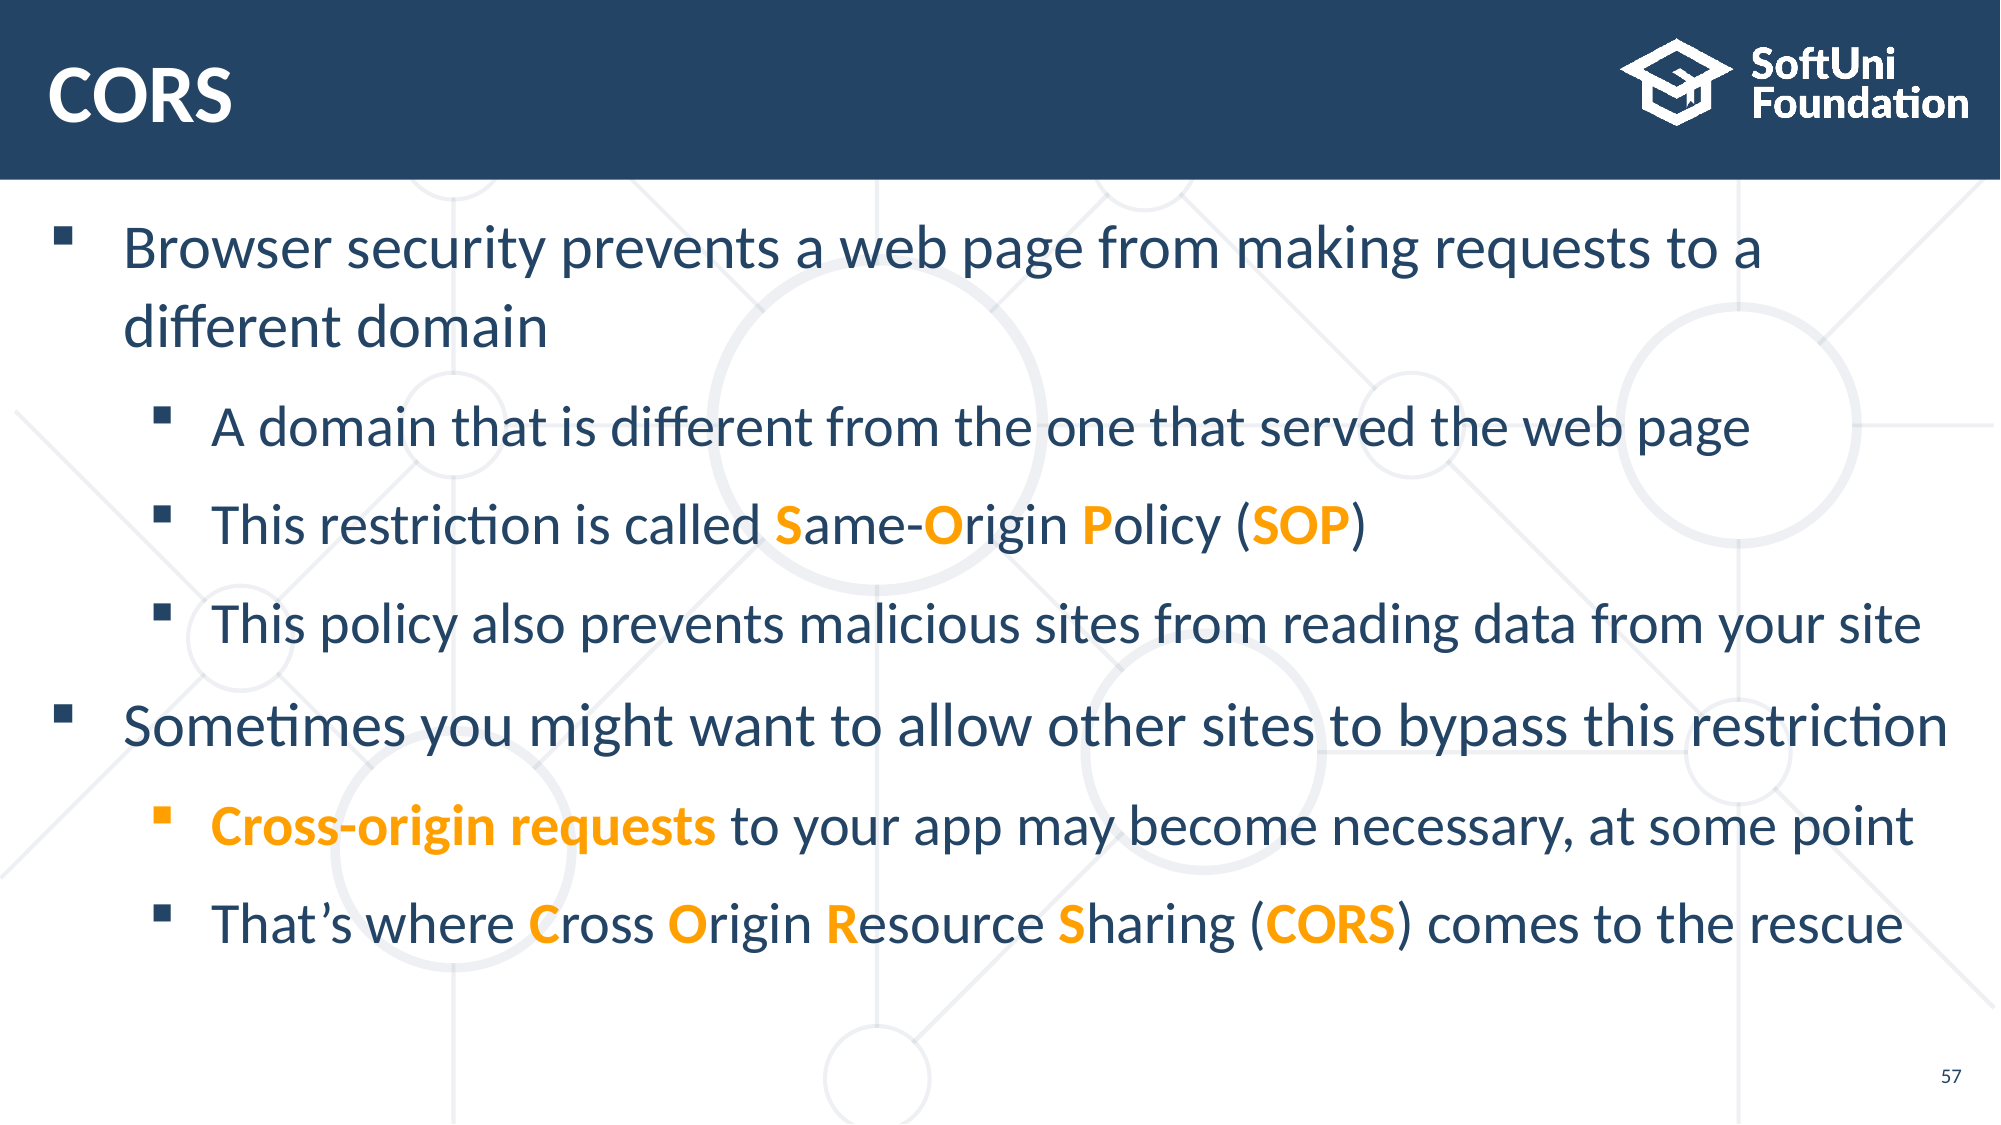

# CORS
Browser security prevents a web page from making requests to a
different domain
A domain that is different from the one that served the web page
This restriction is called Same-Origin Policy (SOP)
This policy also prevents malicious sites from reading data from your site
Sometimes you might want to allow other sites to bypass this restriction
Cross-origin requests to your app may become necessary, at some point
That’s where Cross Origin Resource Sharing (CORS) comes to the rescue
57